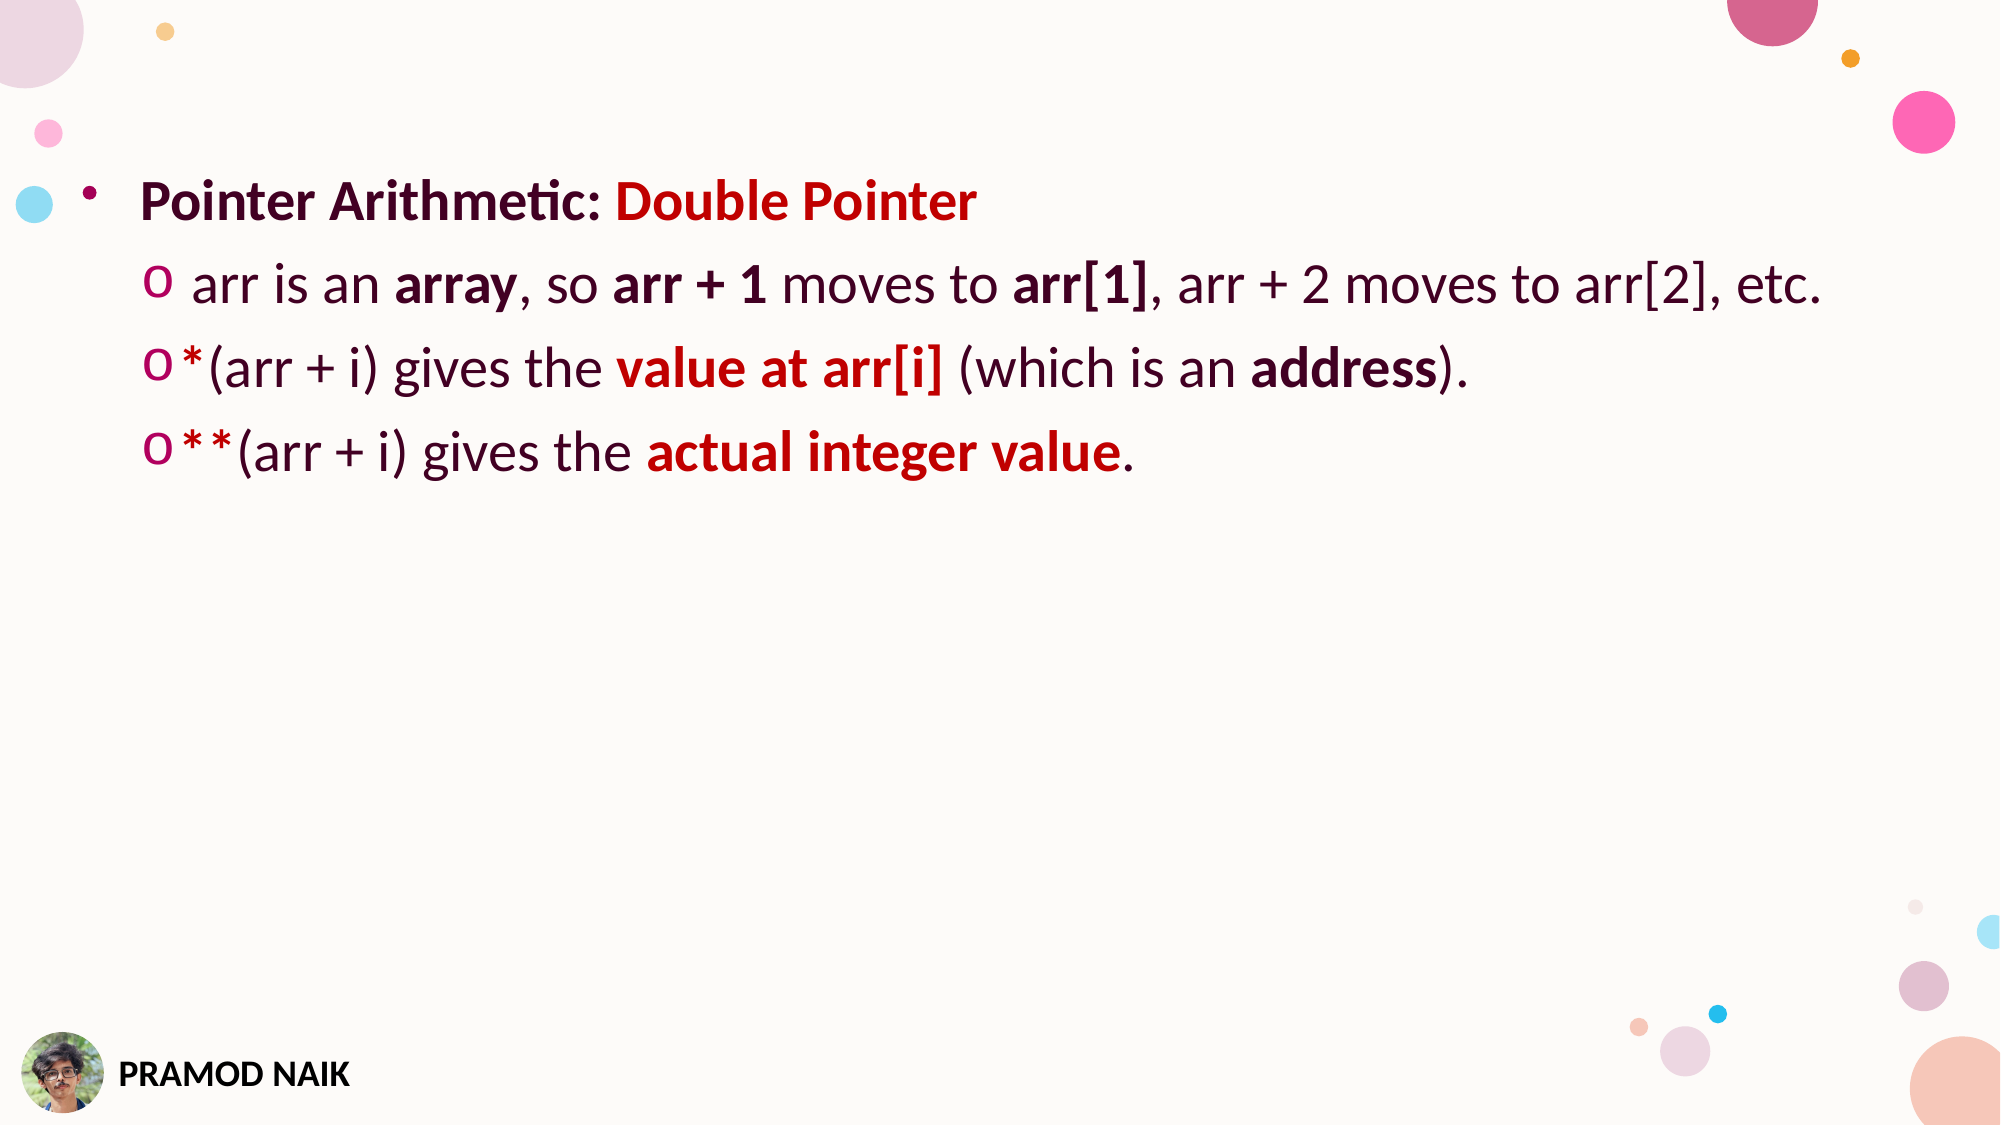

Pointer Arithmetic: Double Pointer
 arr is an array, so arr + 1 moves to arr[1], arr + 2 moves to arr[2], etc.
*(arr + i) gives the value at arr[i] (which is an address).
**(arr + i) gives the actual integer value.